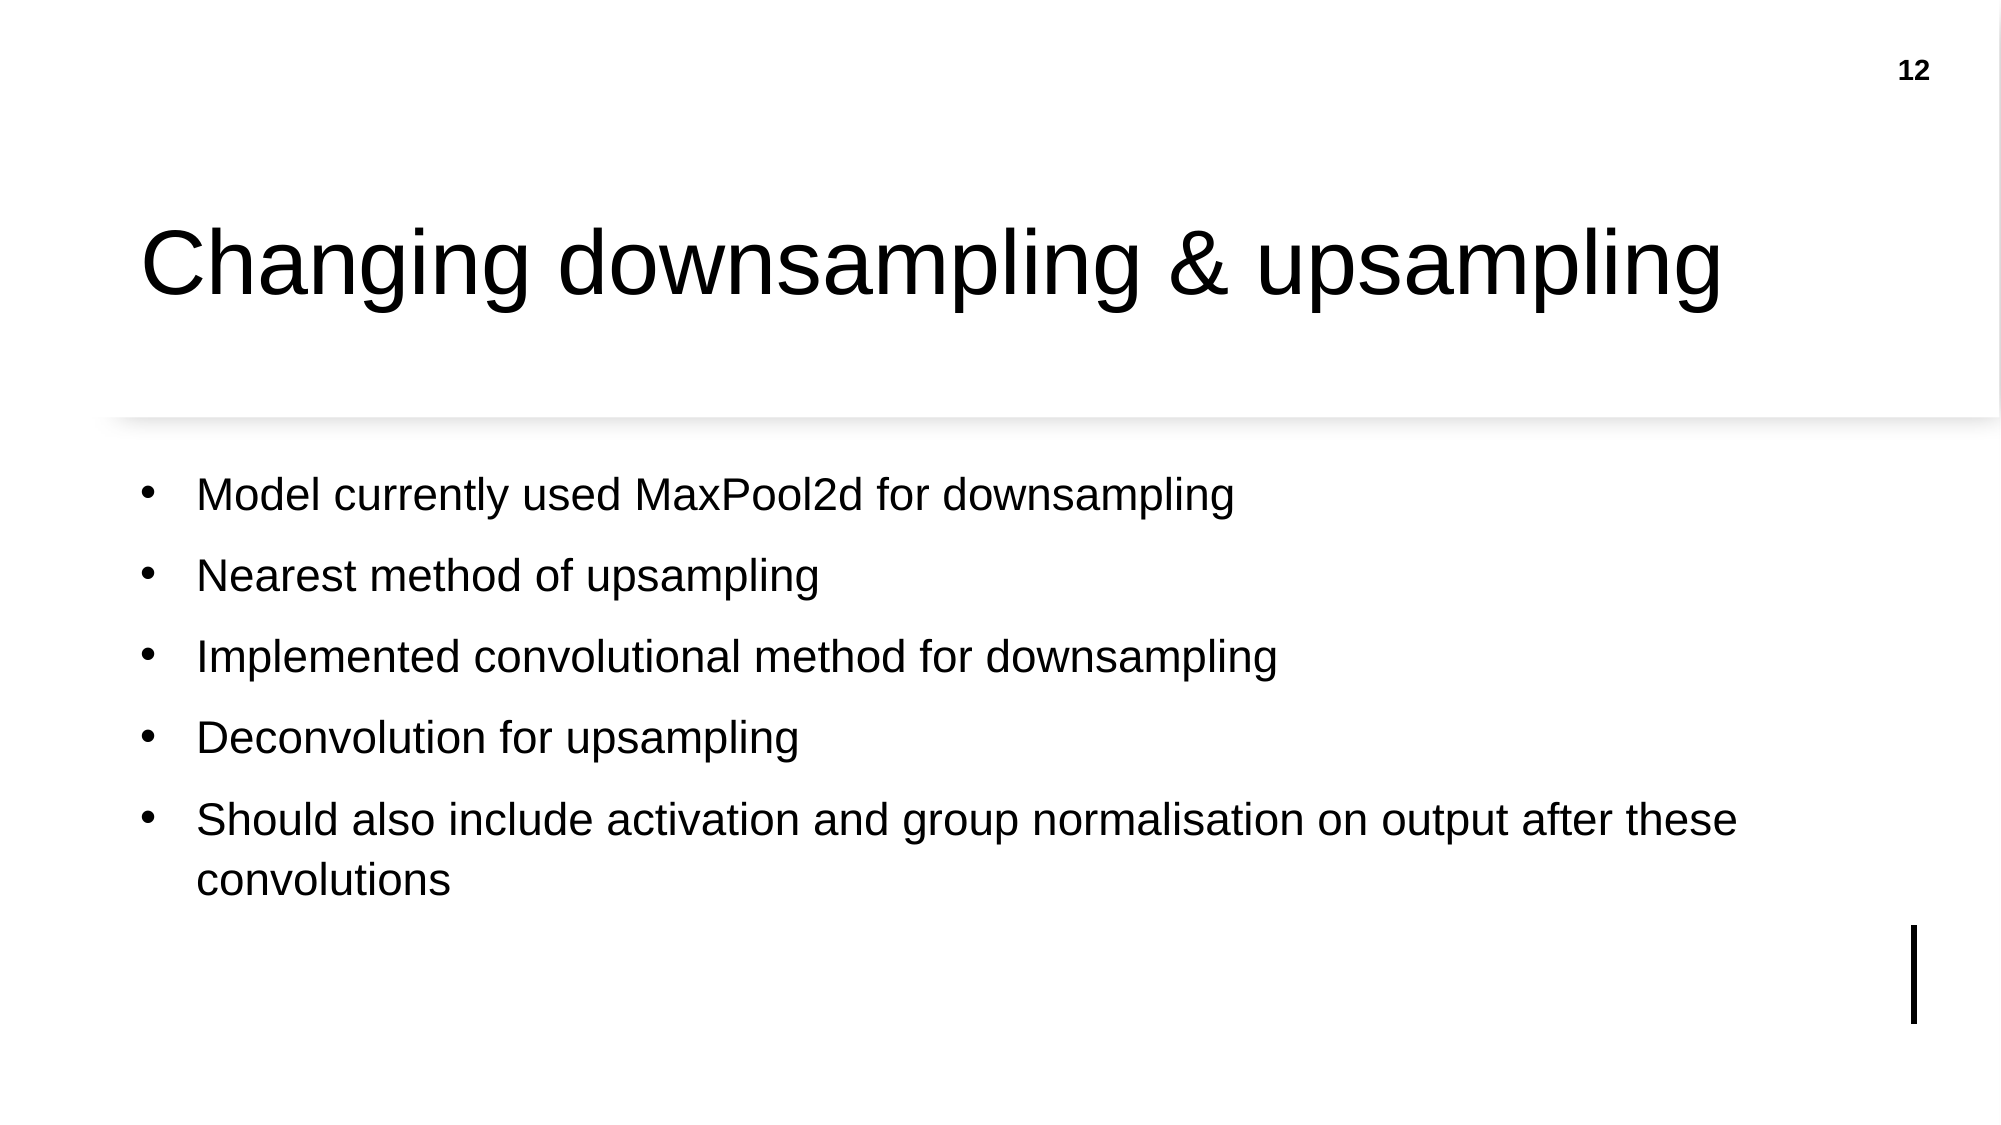

12
# Changing downsampling & upsampling
Model currently used MaxPool2d for downsampling
Nearest method of upsampling
Implemented convolutional method for downsampling
Deconvolution for upsampling
Should also include activation and group normalisation on output after these convolutions